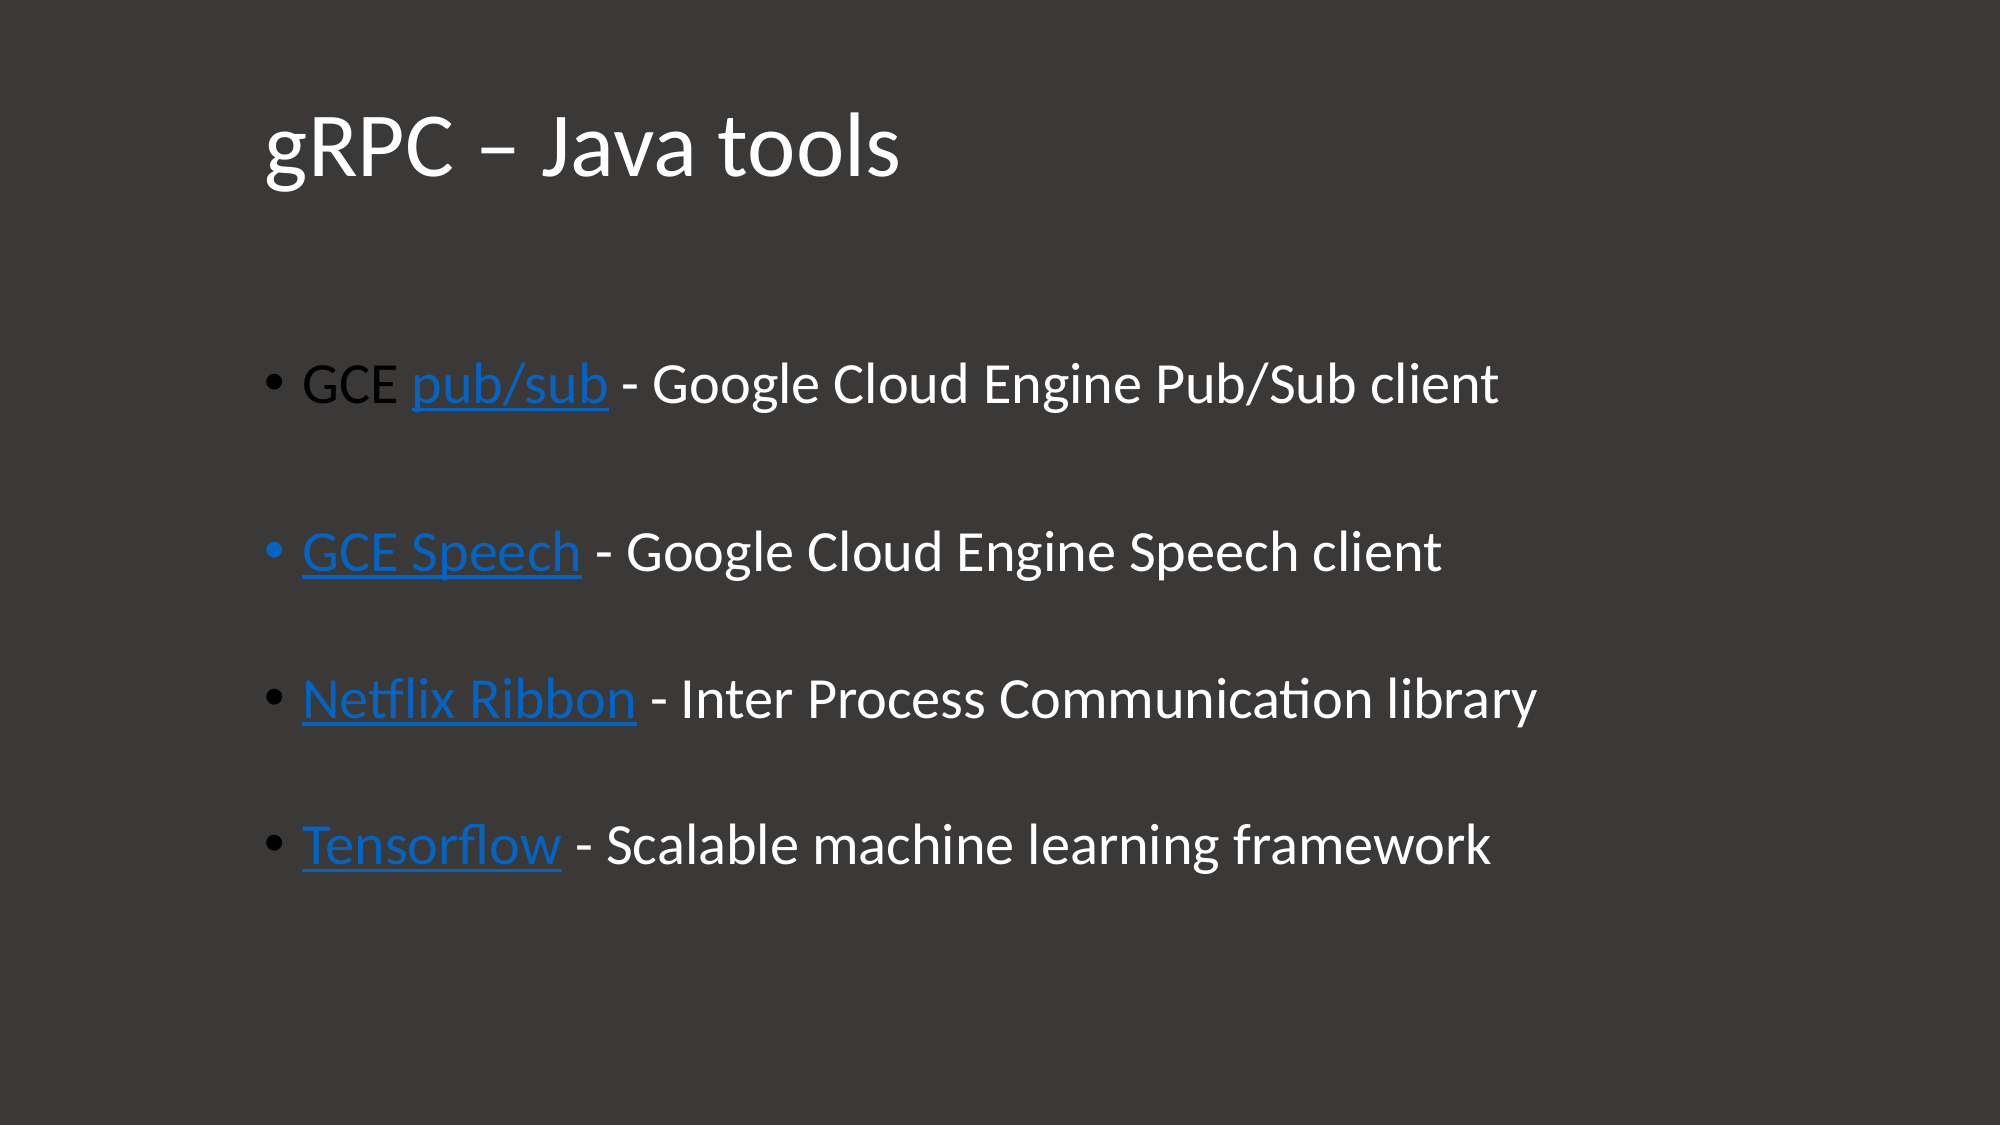

# gRPC – Java tools

GCE pub/sub - Google Cloud Engine Pub/Sub client

GCE Speech - Google Cloud Engine Speech client
Netflix Ribbon - Inter Process Communication library
Tensorflow - Scalable machine learning framework